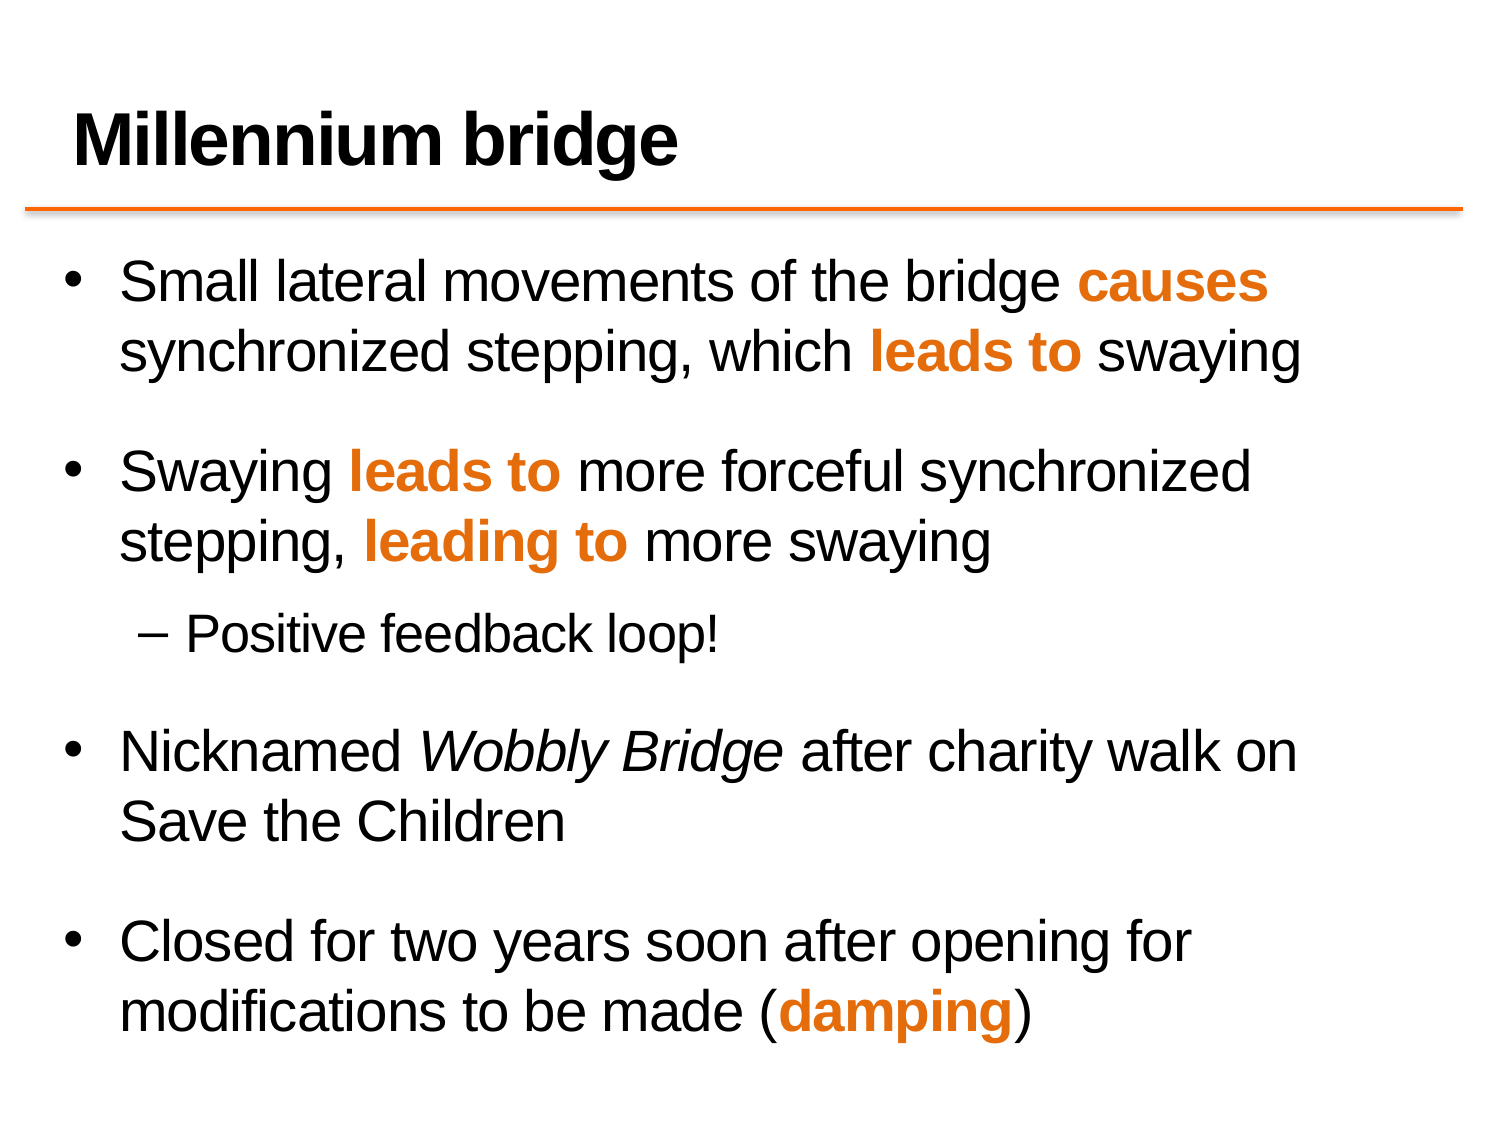

# Millennium bridge
Small lateral movements of the bridge causes synchronized stepping, which leads to swaying
Swaying leads to more forceful synchronized stepping, leading to more swaying
Positive feedback loop!
Nicknamed Wobbly Bridge after charity walk on Save the Children
Closed for two years soon after opening for modifications to be made (damping)